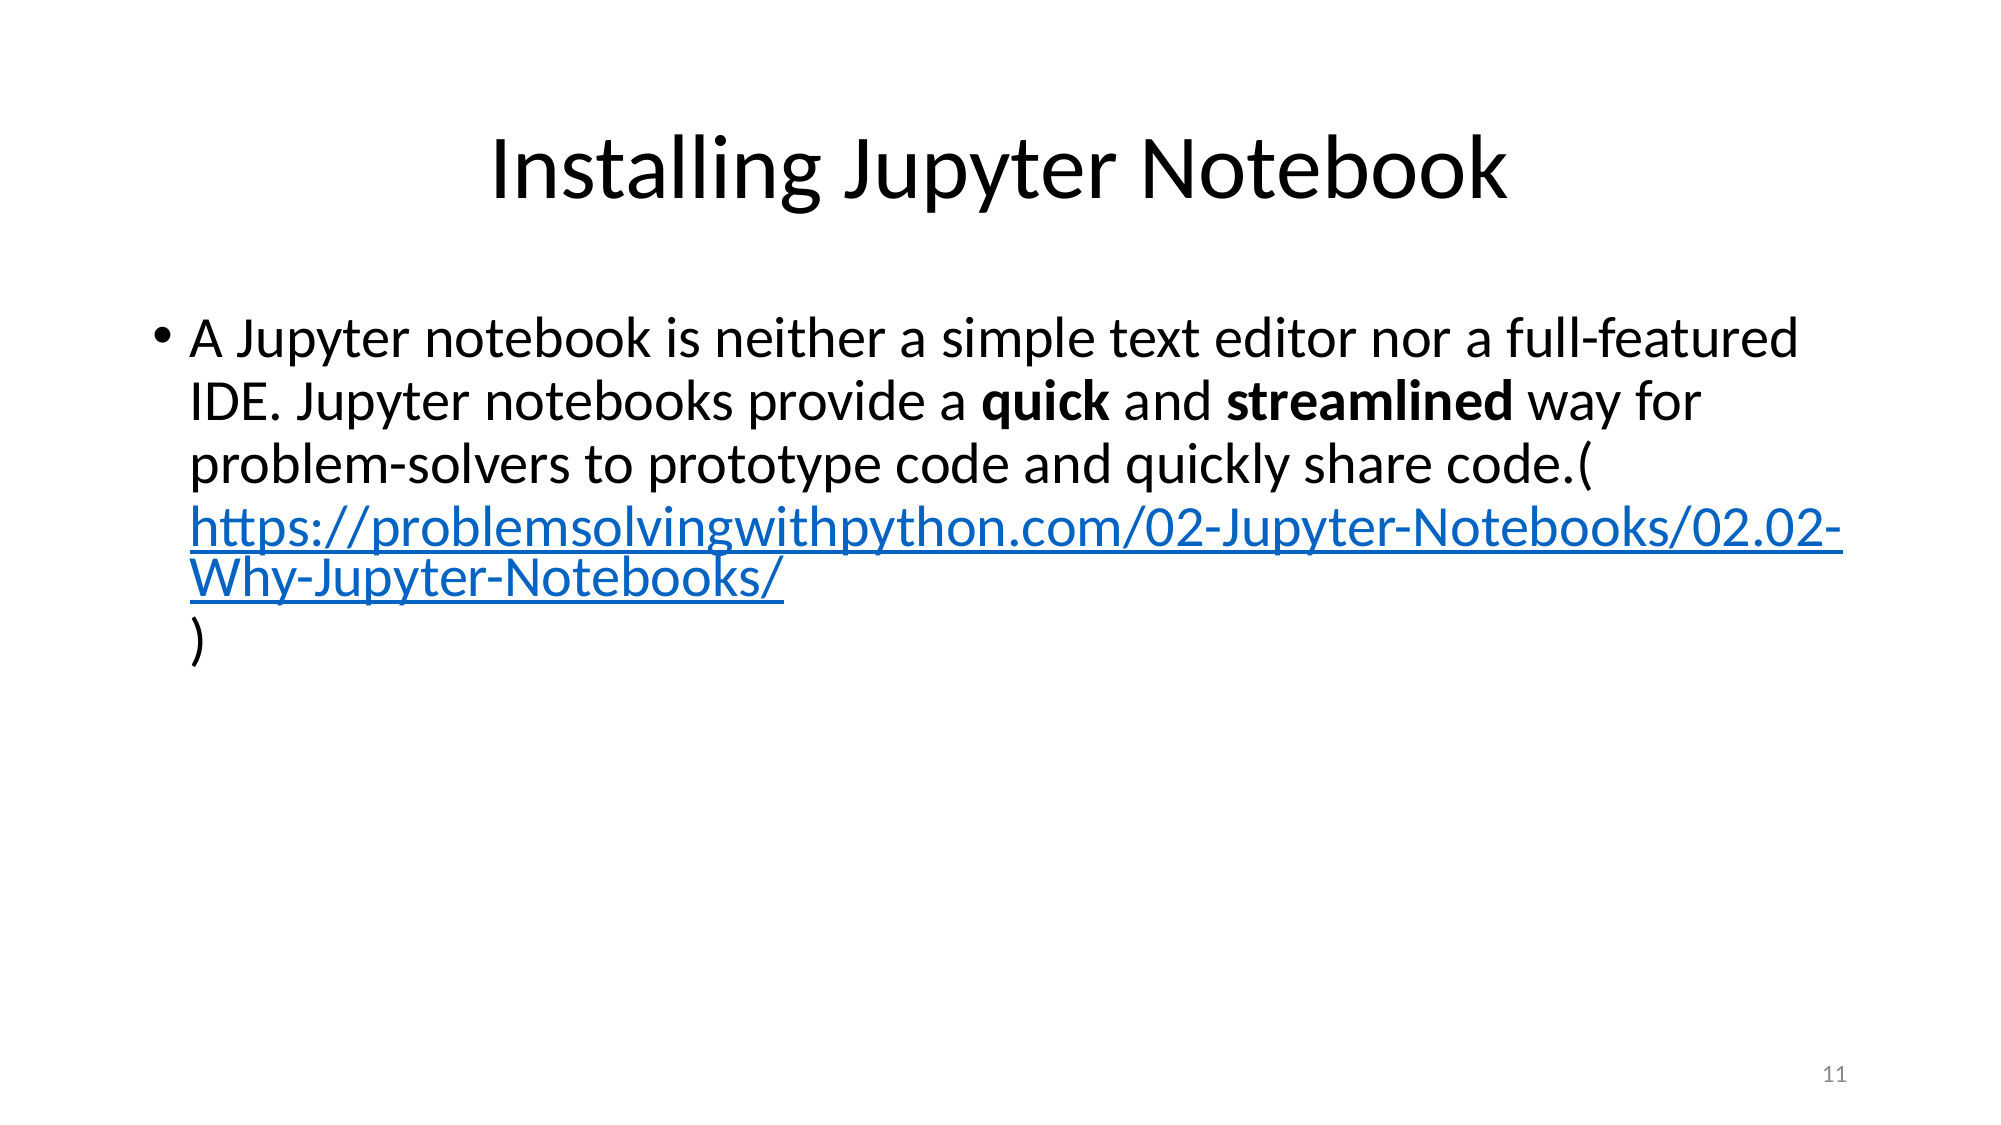

# Installing Jupyter Notebook
A Jupyter notebook is neither a simple text editor nor a full-featured IDE. Jupyter notebooks provide a quick and streamlined way for problem-solvers to prototype code and quickly share code.(https://problemsolvingwithpython.com/02-Jupyter-Notebooks/02.02-Why-Jupyter-Notebooks/)
11